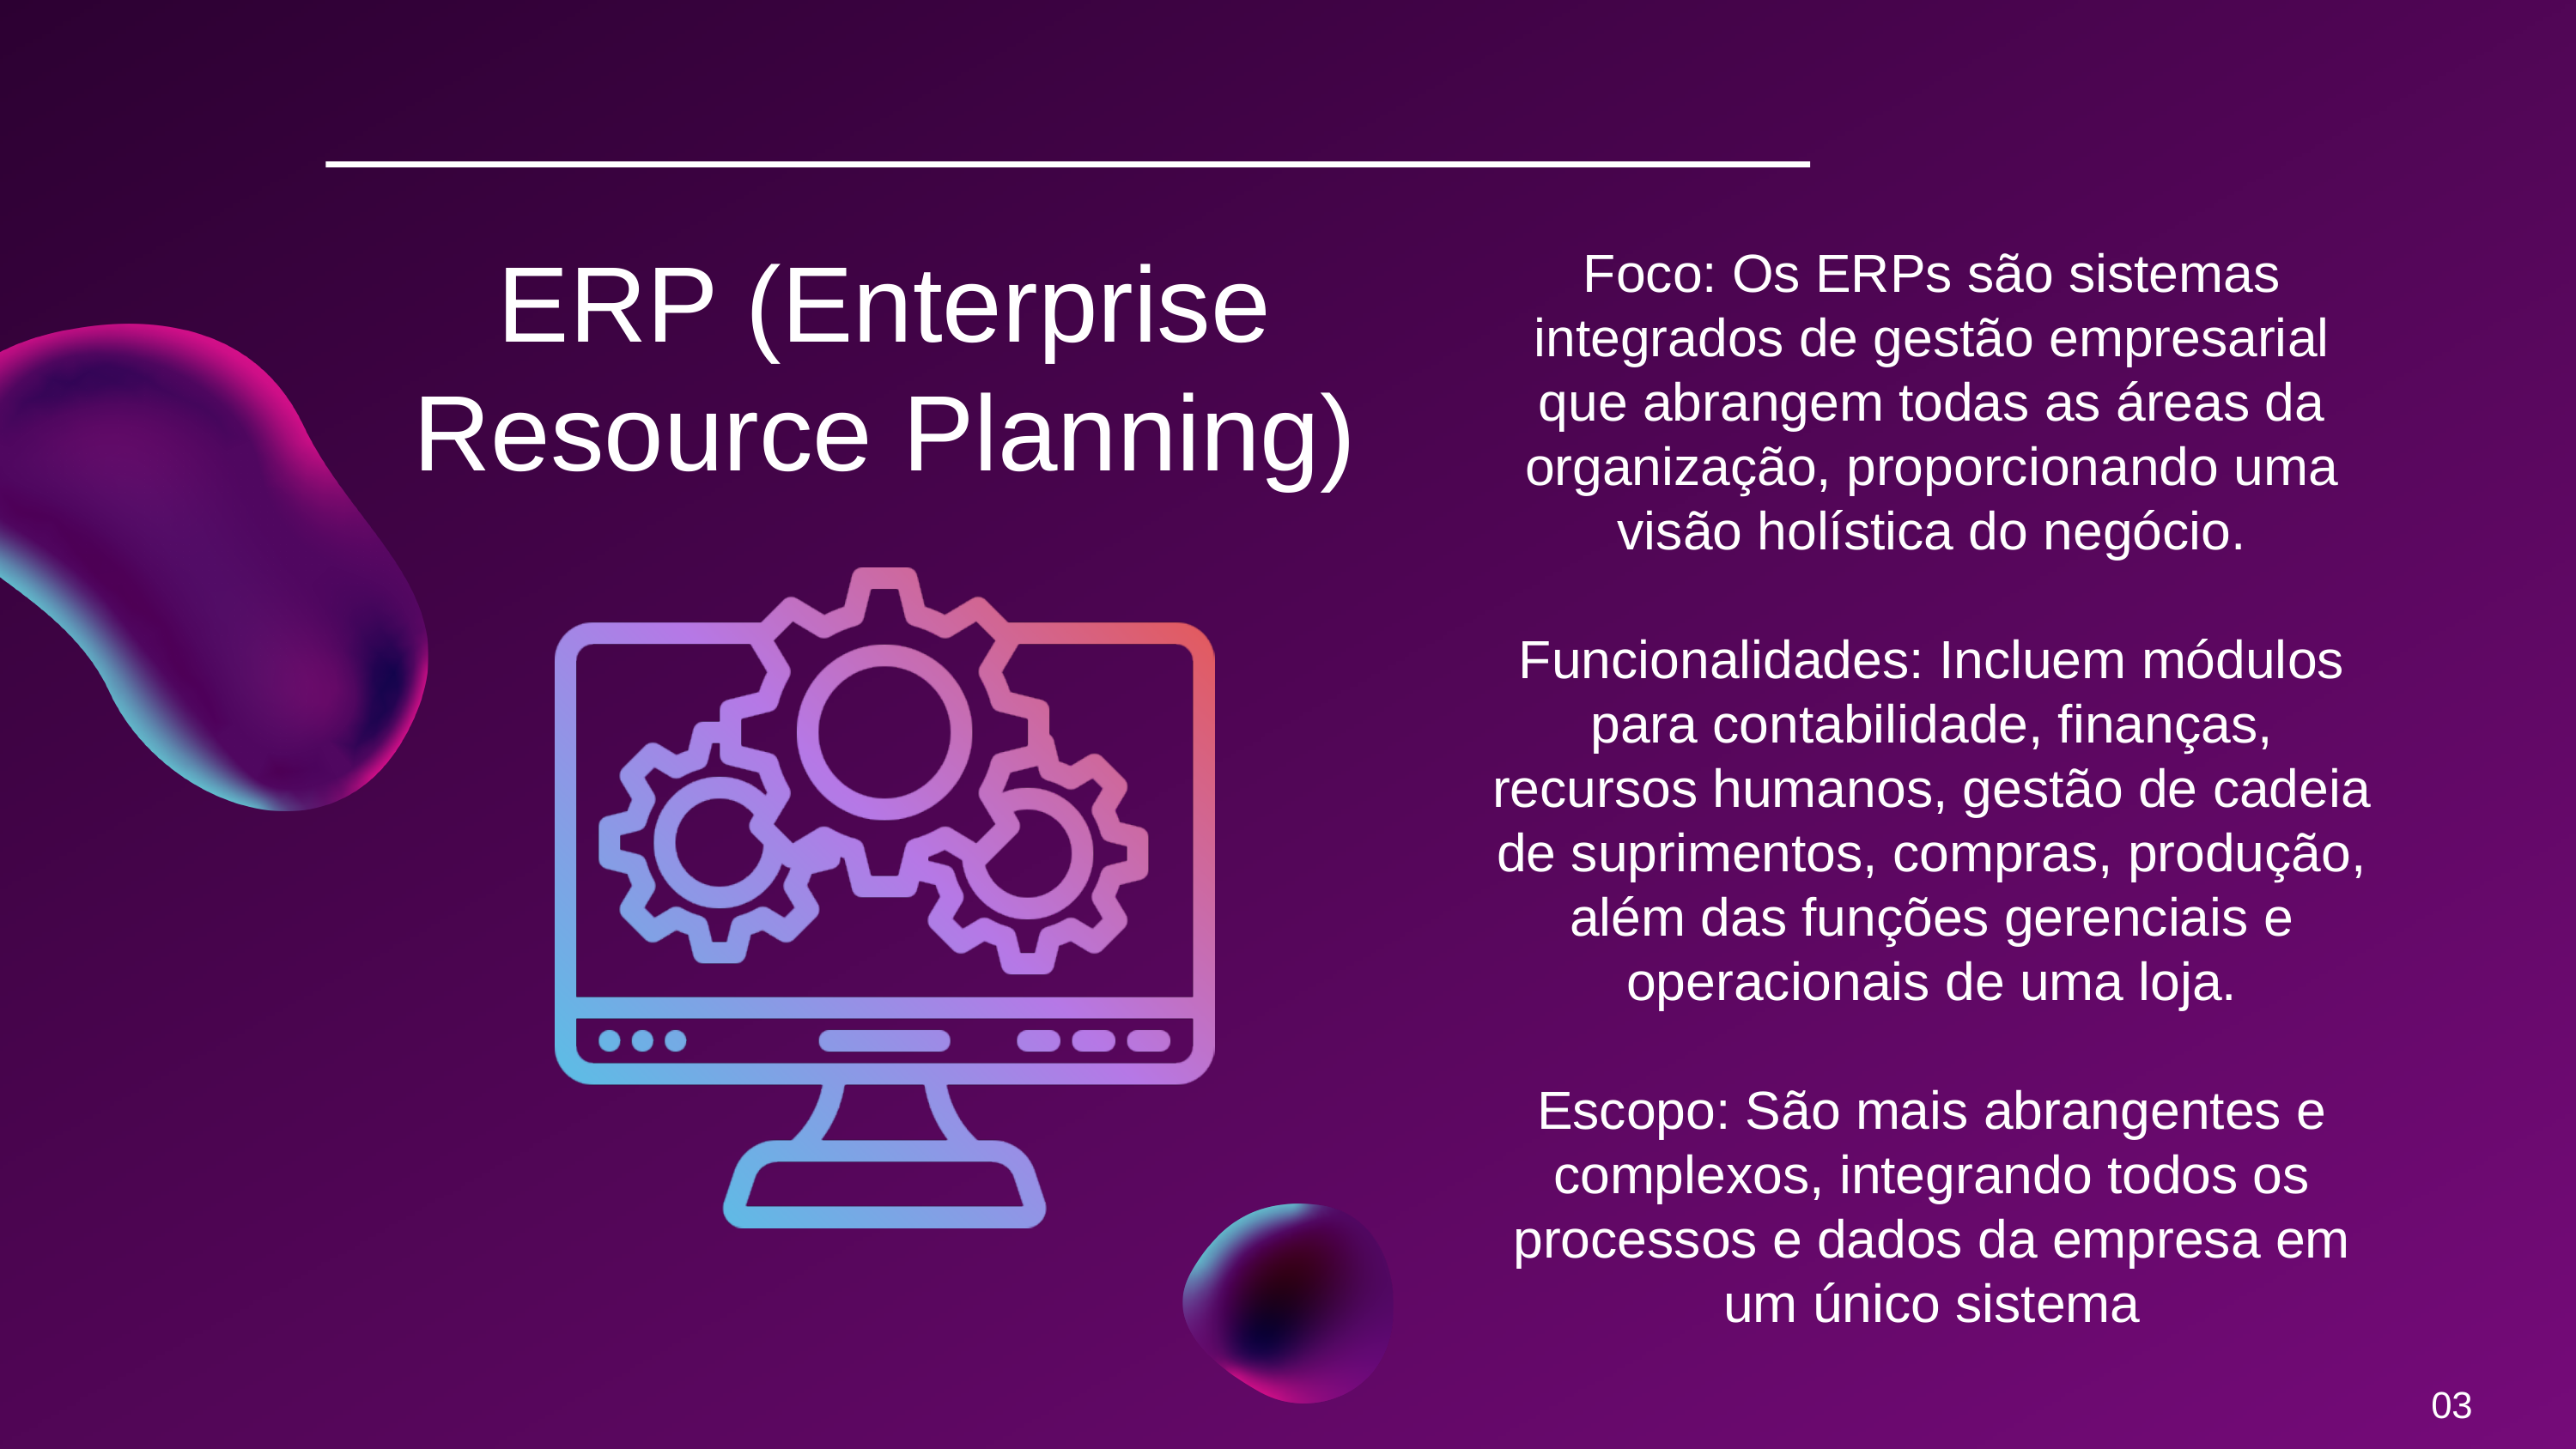

ERP (Enterprise
Resource Planning)
Foco: Os ERPs são sistemas integrados de gestão empresarial que abrangem todas as áreas da organização, proporcionando uma visão holística do negócio.

Funcionalidades: Incluem módulos para contabilidade, finanças, recursos humanos, gestão de cadeia de suprimentos, compras, produção, além das funções gerenciais e operacionais de uma loja.

Escopo: São mais abrangentes e complexos, integrando todos os processos e dados da empresa em um único sistema

03